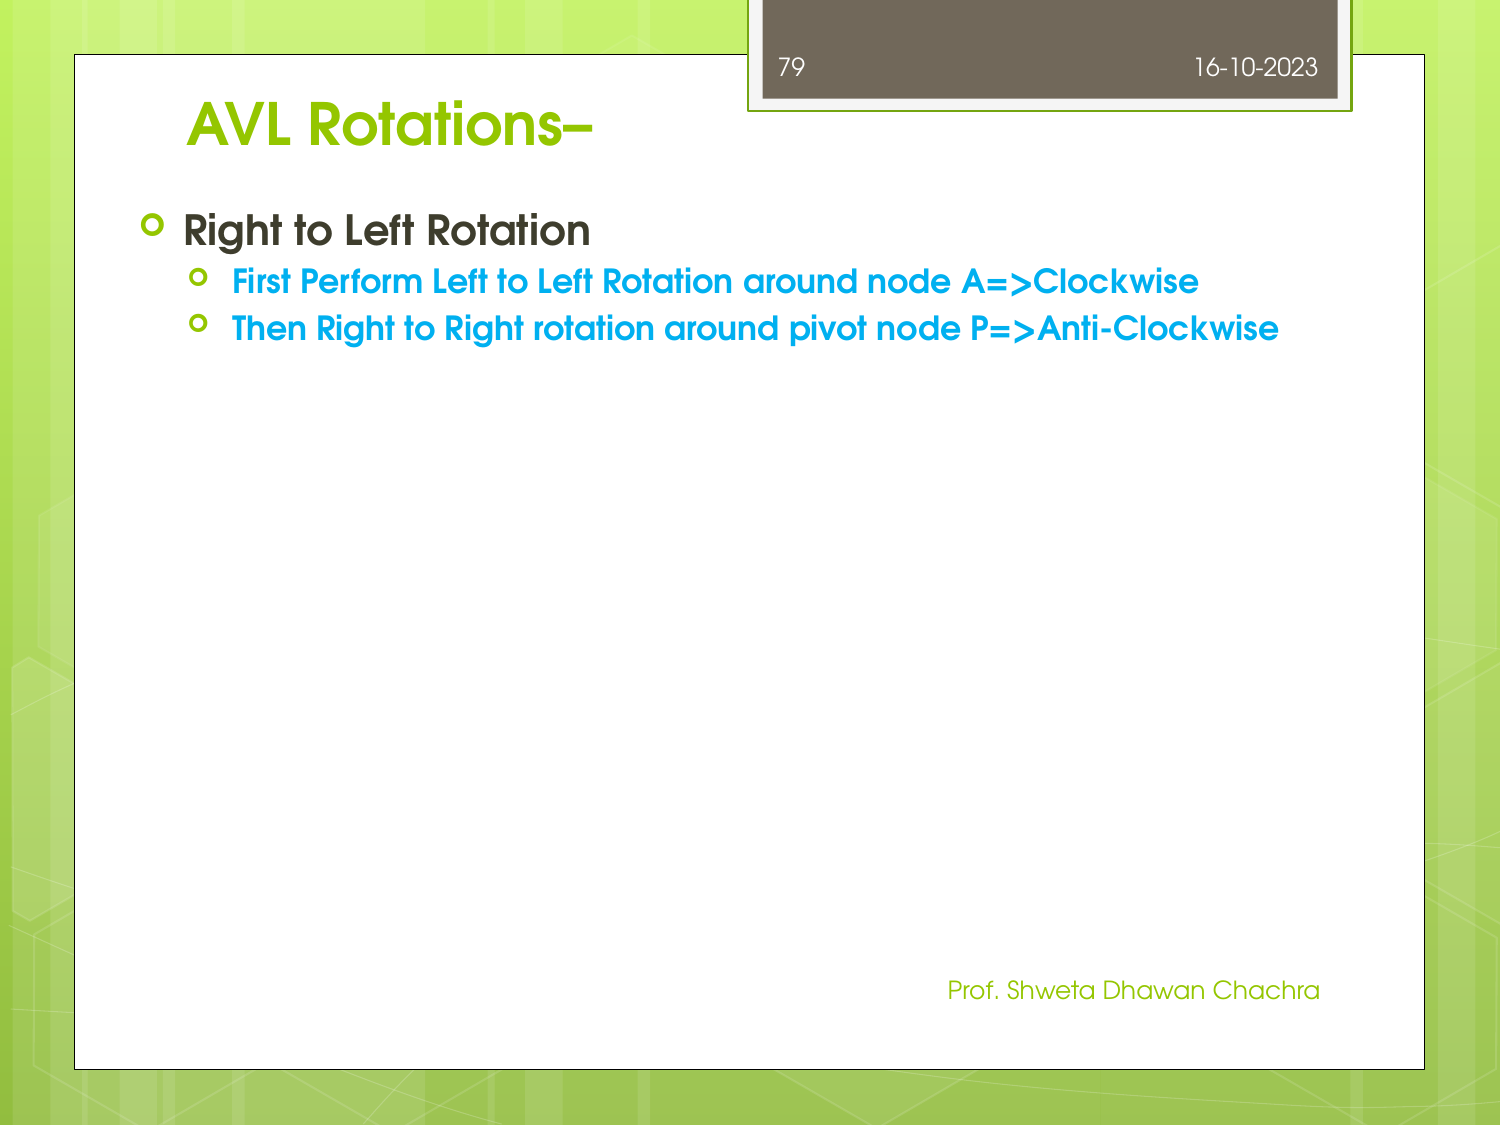

79
16-10-2023
# AVL Rotations–
Right to Left Rotation
First Perform Left to Left Rotation around node A=>Clockwise
Then Right to Right rotation around pivot node P=>Anti-Clockwise

Prof. Shweta Dhawan Chachra